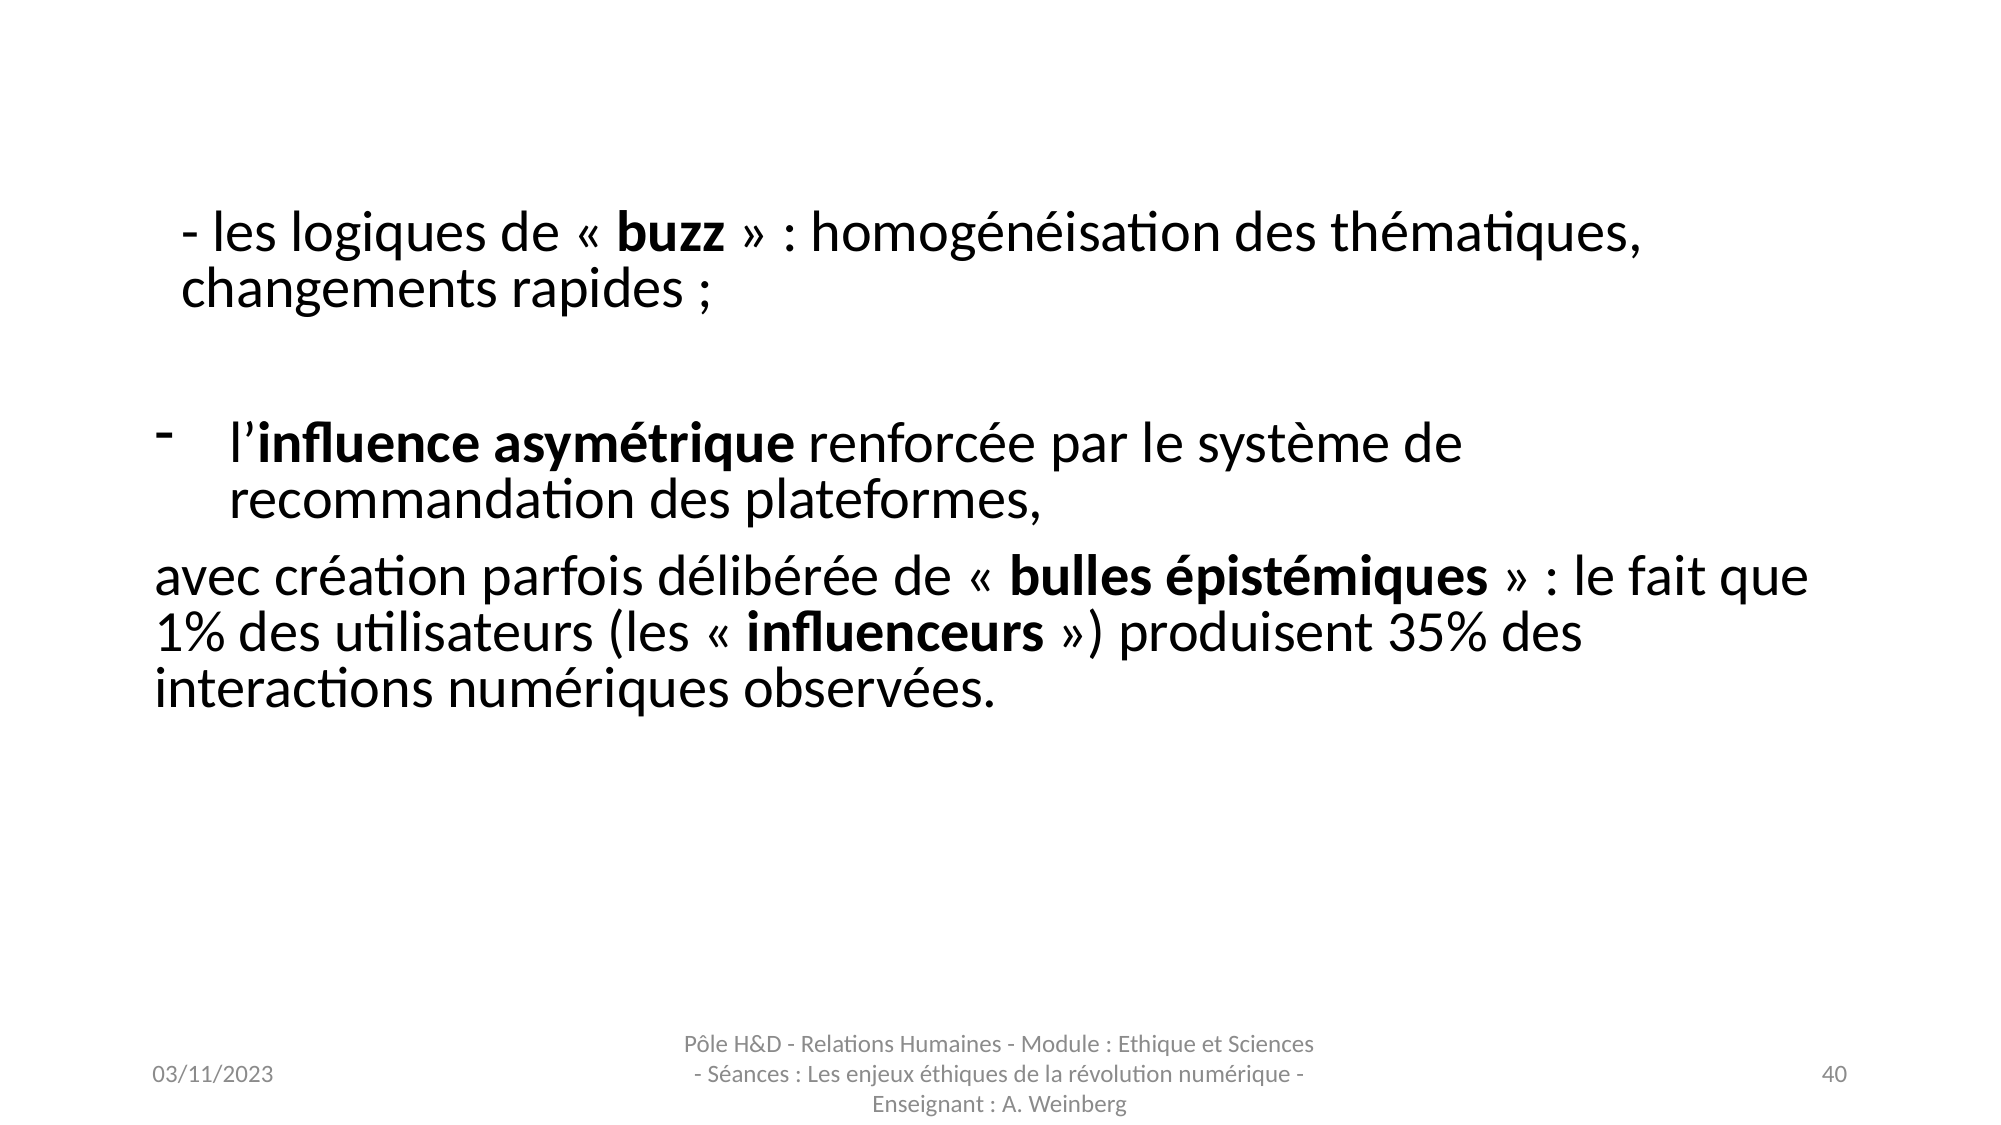

- les logiques de « buzz » : homogénéisation des thématiques, changements rapides ;
l’influence asymétrique renforcée par le système de recommandation des plateformes,
avec création parfois délibérée de « bulles épistémiques » : le fait que 1% des utilisateurs (les « influenceurs ») produisent 35% des interactions numériques observées.
03/11/2023
Pôle H&D - Relations Humaines - Module : Ethique et Sciences - Séances : Les enjeux éthiques de la révolution numérique - Enseignant : A. Weinberg
40